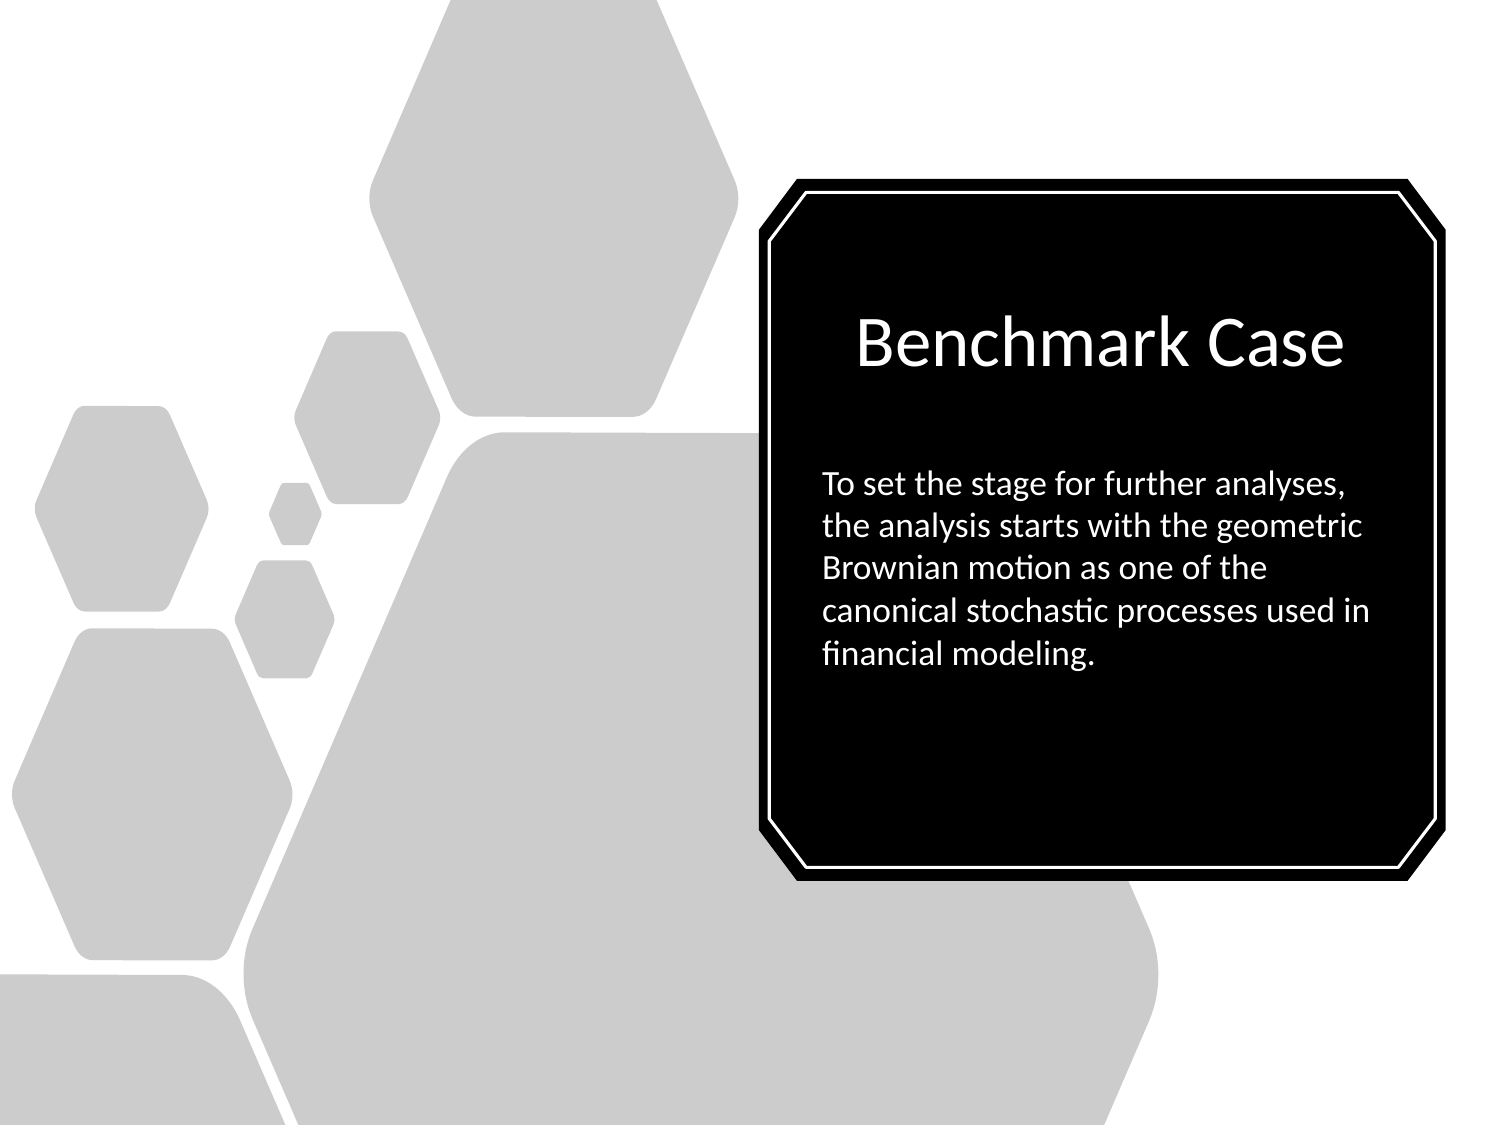

# Benchmark Case
To set the stage for further analyses, the analysis starts with the geometric Brownian motion as one of the canonical stochastic processes used in financial modeling.